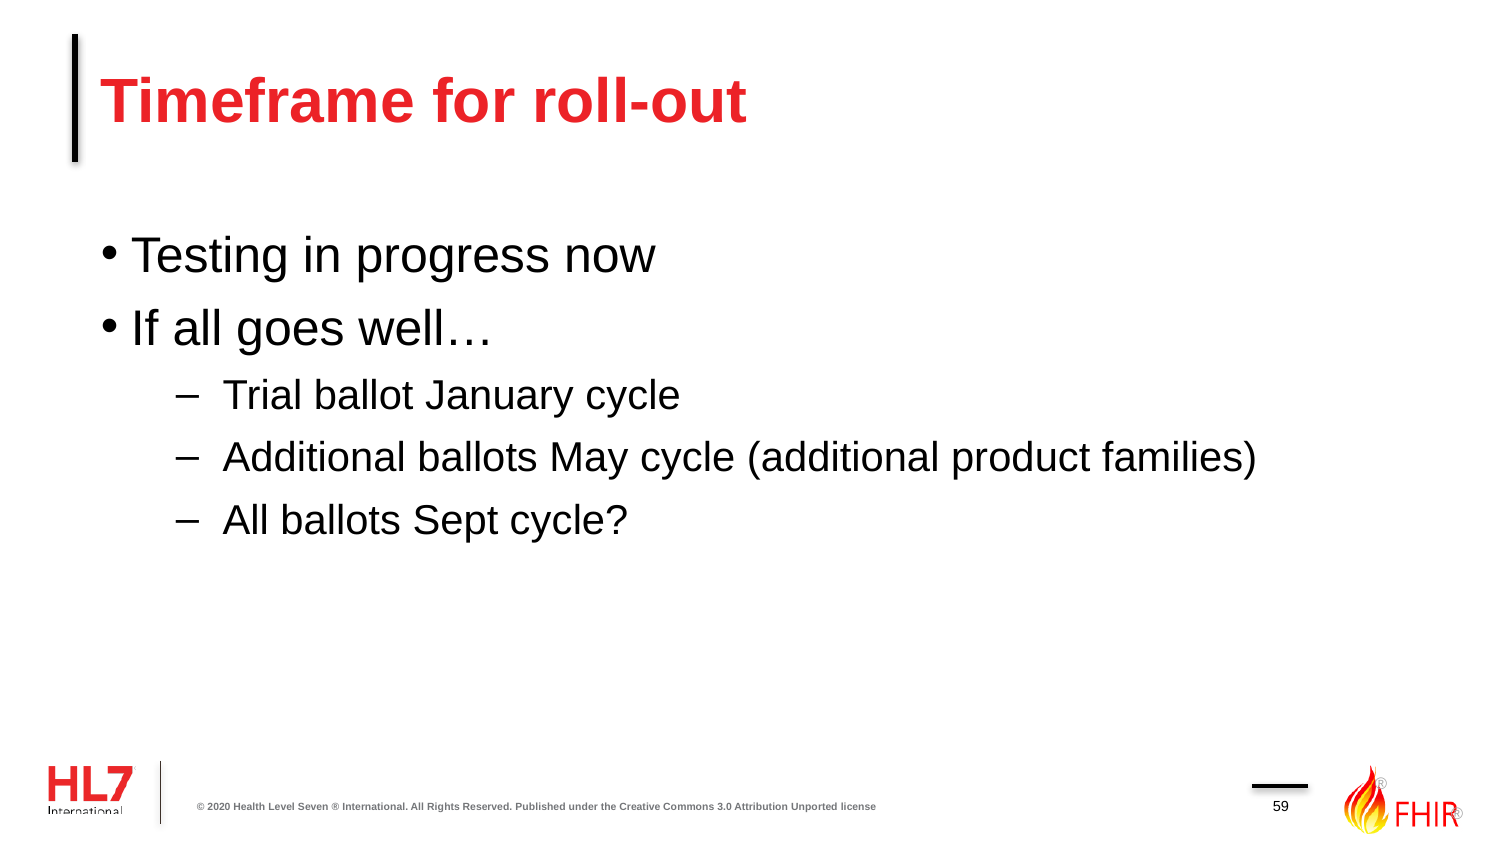

# Timeframe for roll-out
Testing in progress now
If all goes well…
Trial ballot January cycle
Additional ballots May cycle (additional product families)
All ballots Sept cycle?
59
© 2020 Health Level Seven ® International. All Rights Reserved. Published under the Creative Commons 3.0 Attribution Unported license